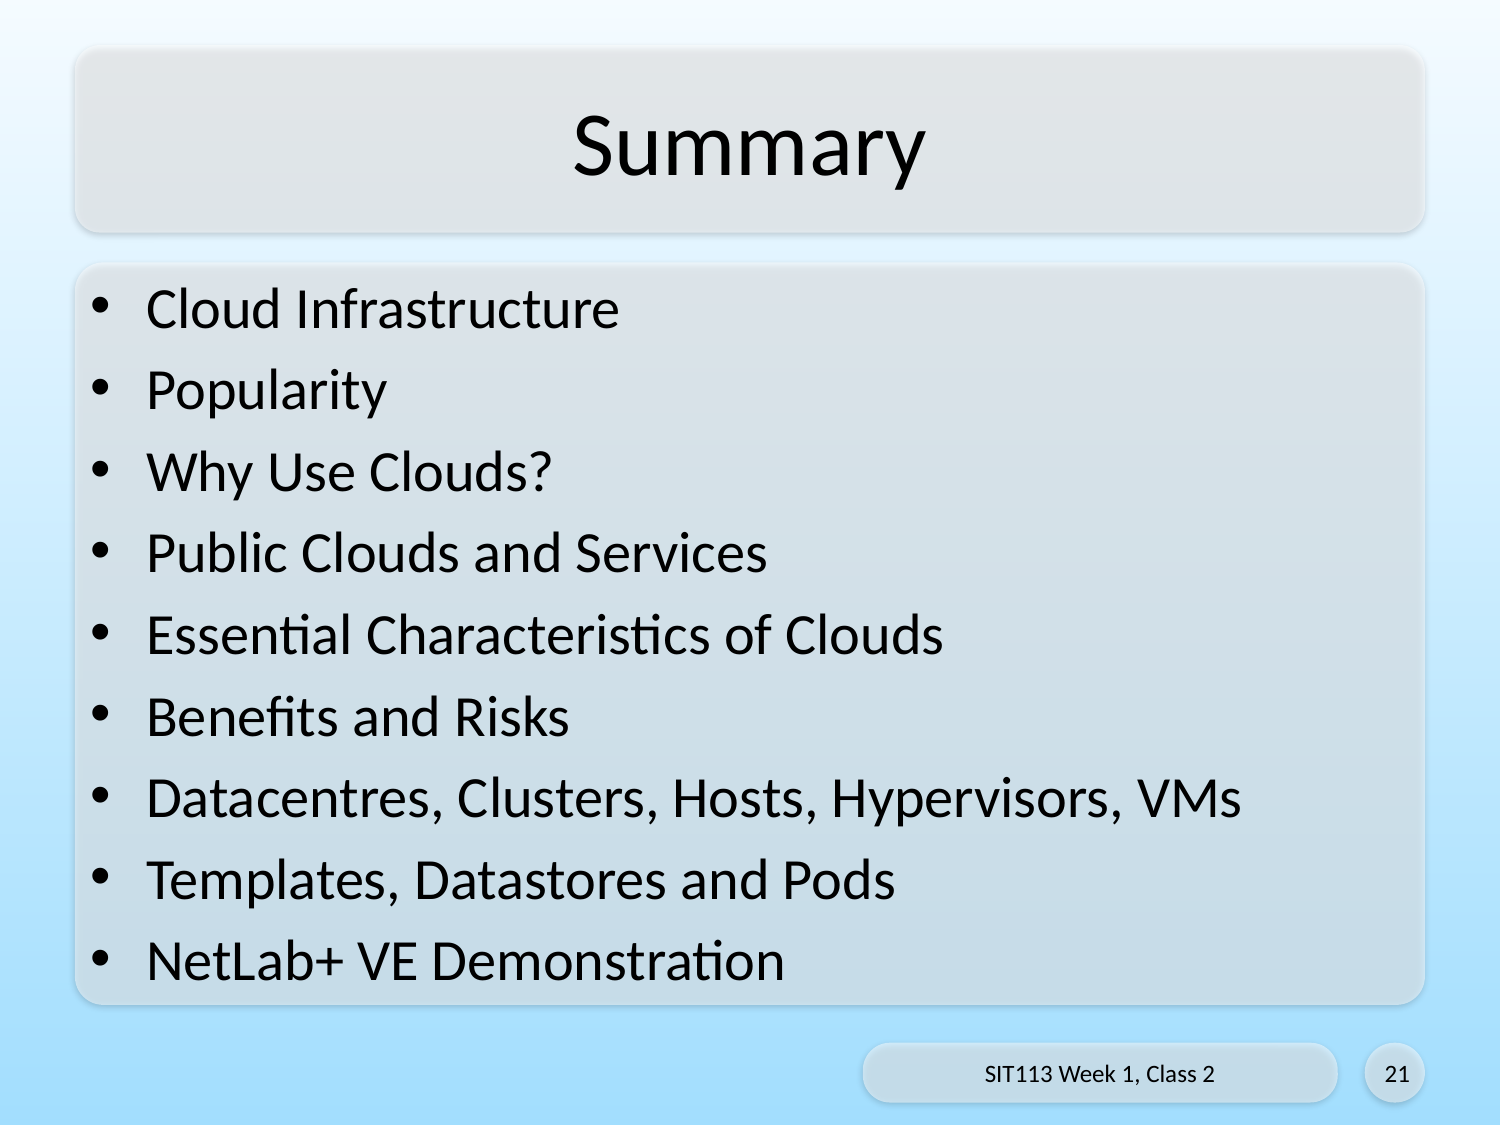

# Summary
Cloud Infrastructure
Popularity
Why Use Clouds?
Public Clouds and Services
Essential Characteristics of Clouds
Benefits and Risks
Datacentres, Clusters, Hosts, Hypervisors, VMs
Templates, Datastores and Pods
NetLab+ VE Demonstration
SIT113 Week 1, Class 2
21